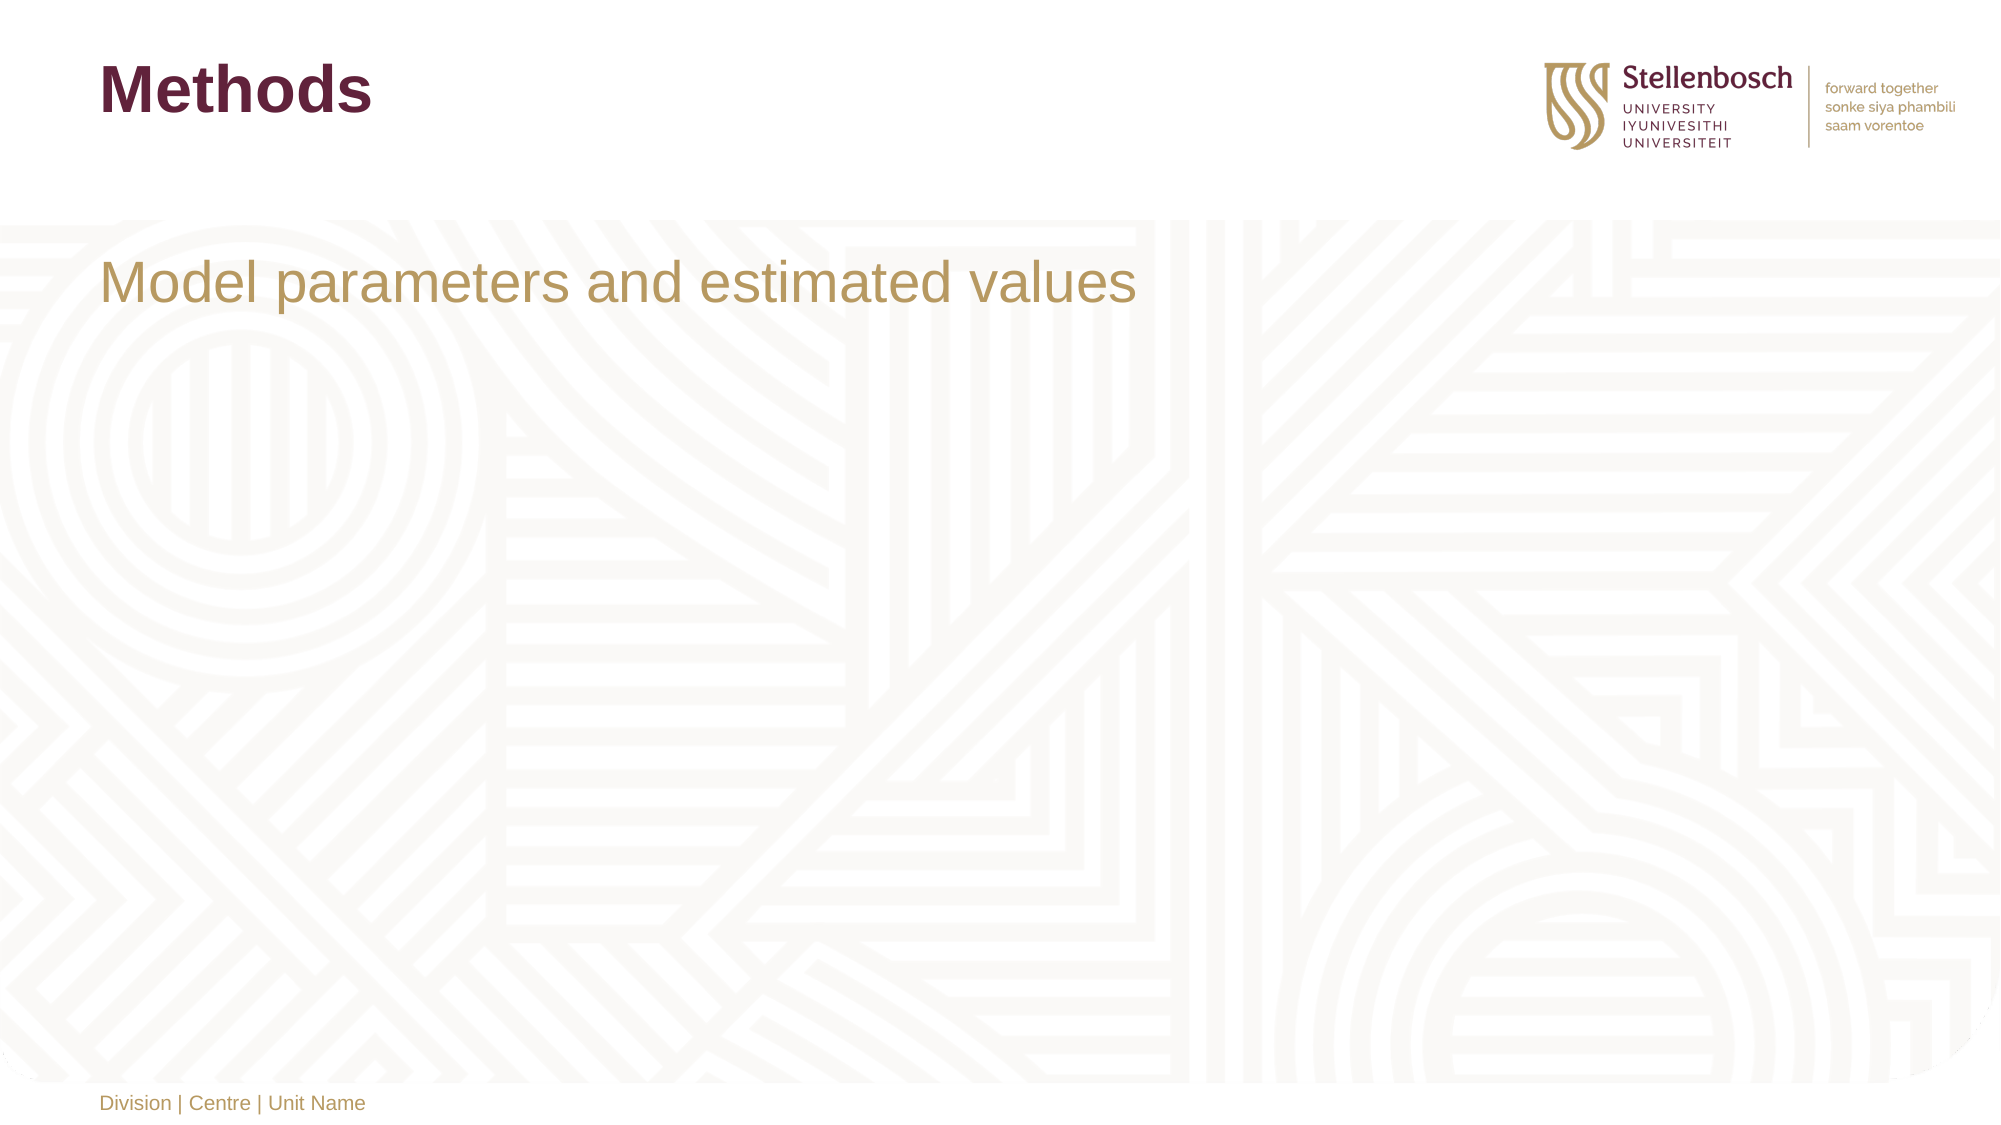

# Methods
Model parameters and estimated values